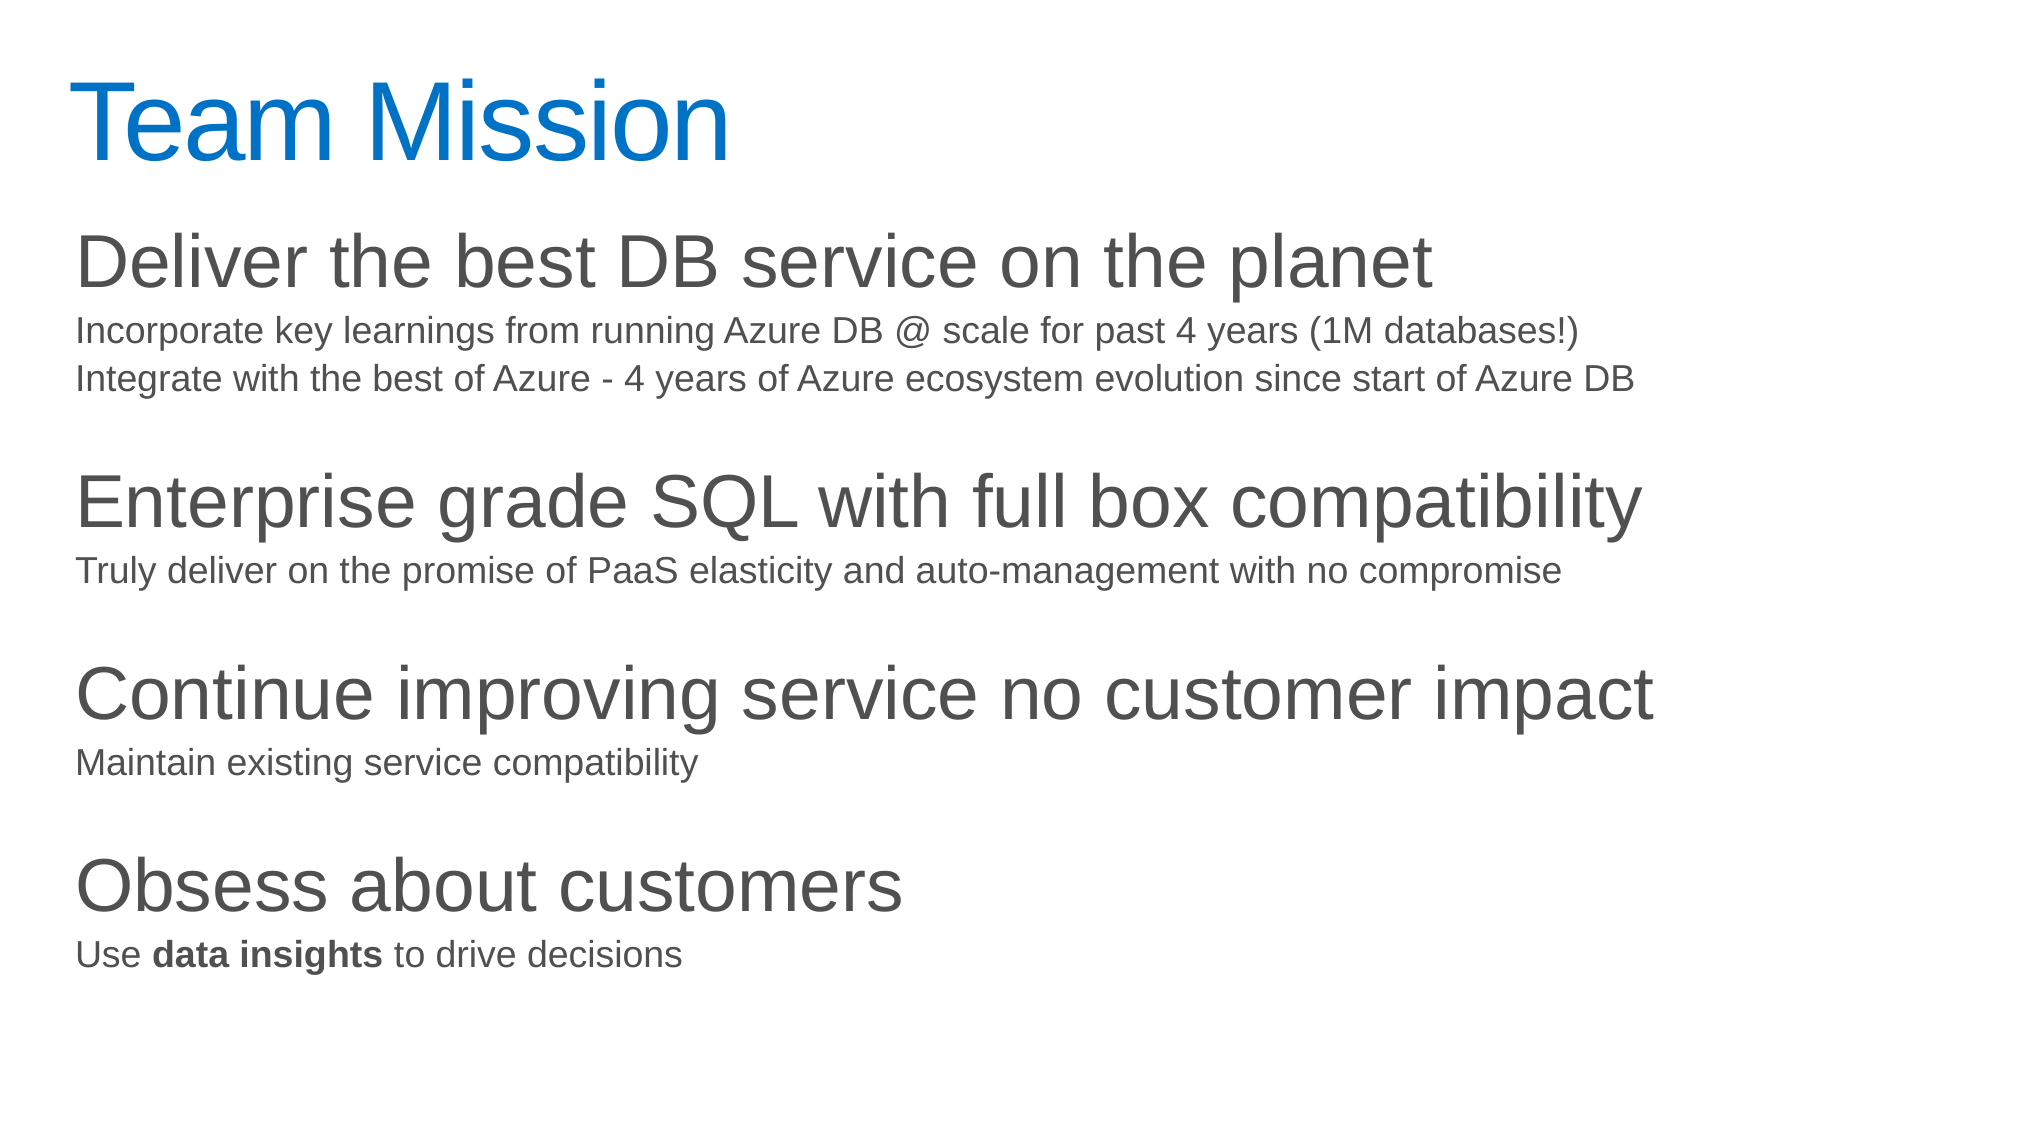

# Team Mission
Deliver the best DB service on the planet
Incorporate key learnings from running Azure DB @ scale for past 4 years (1M databases!)
Integrate with the best of Azure - 4 years of Azure ecosystem evolution since start of Azure DB

Enterprise grade SQL with full box compatibility
Truly deliver on the promise of PaaS elasticity and auto-management with no compromise

Continue improving service no customer impact
Maintain existing service compatibility

Obsess about customers
Use data insights to drive decisions